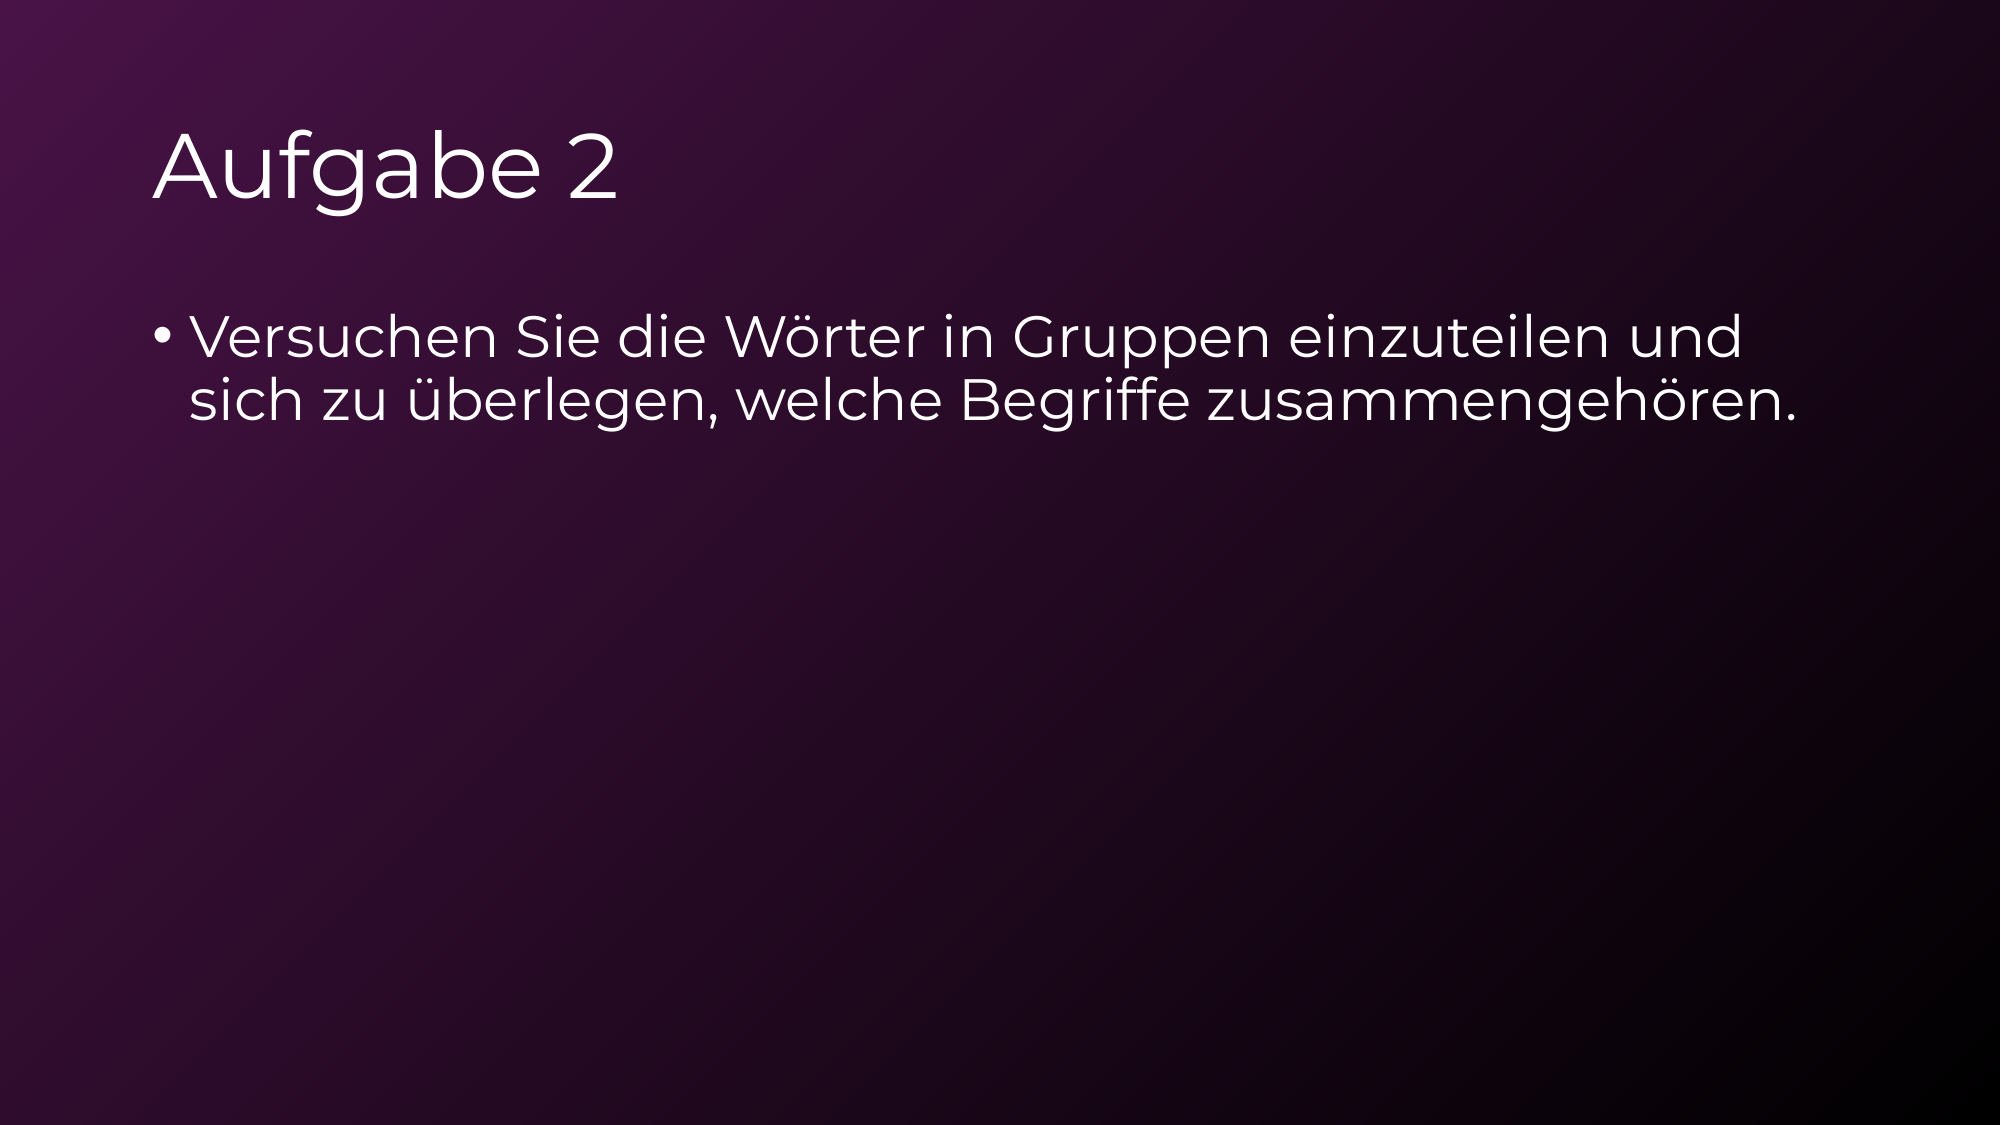

# Aufgabe 2
Versuchen Sie die Wörter in Gruppen einzuteilen und sich zu überlegen, welche Begriffe zusammengehören.